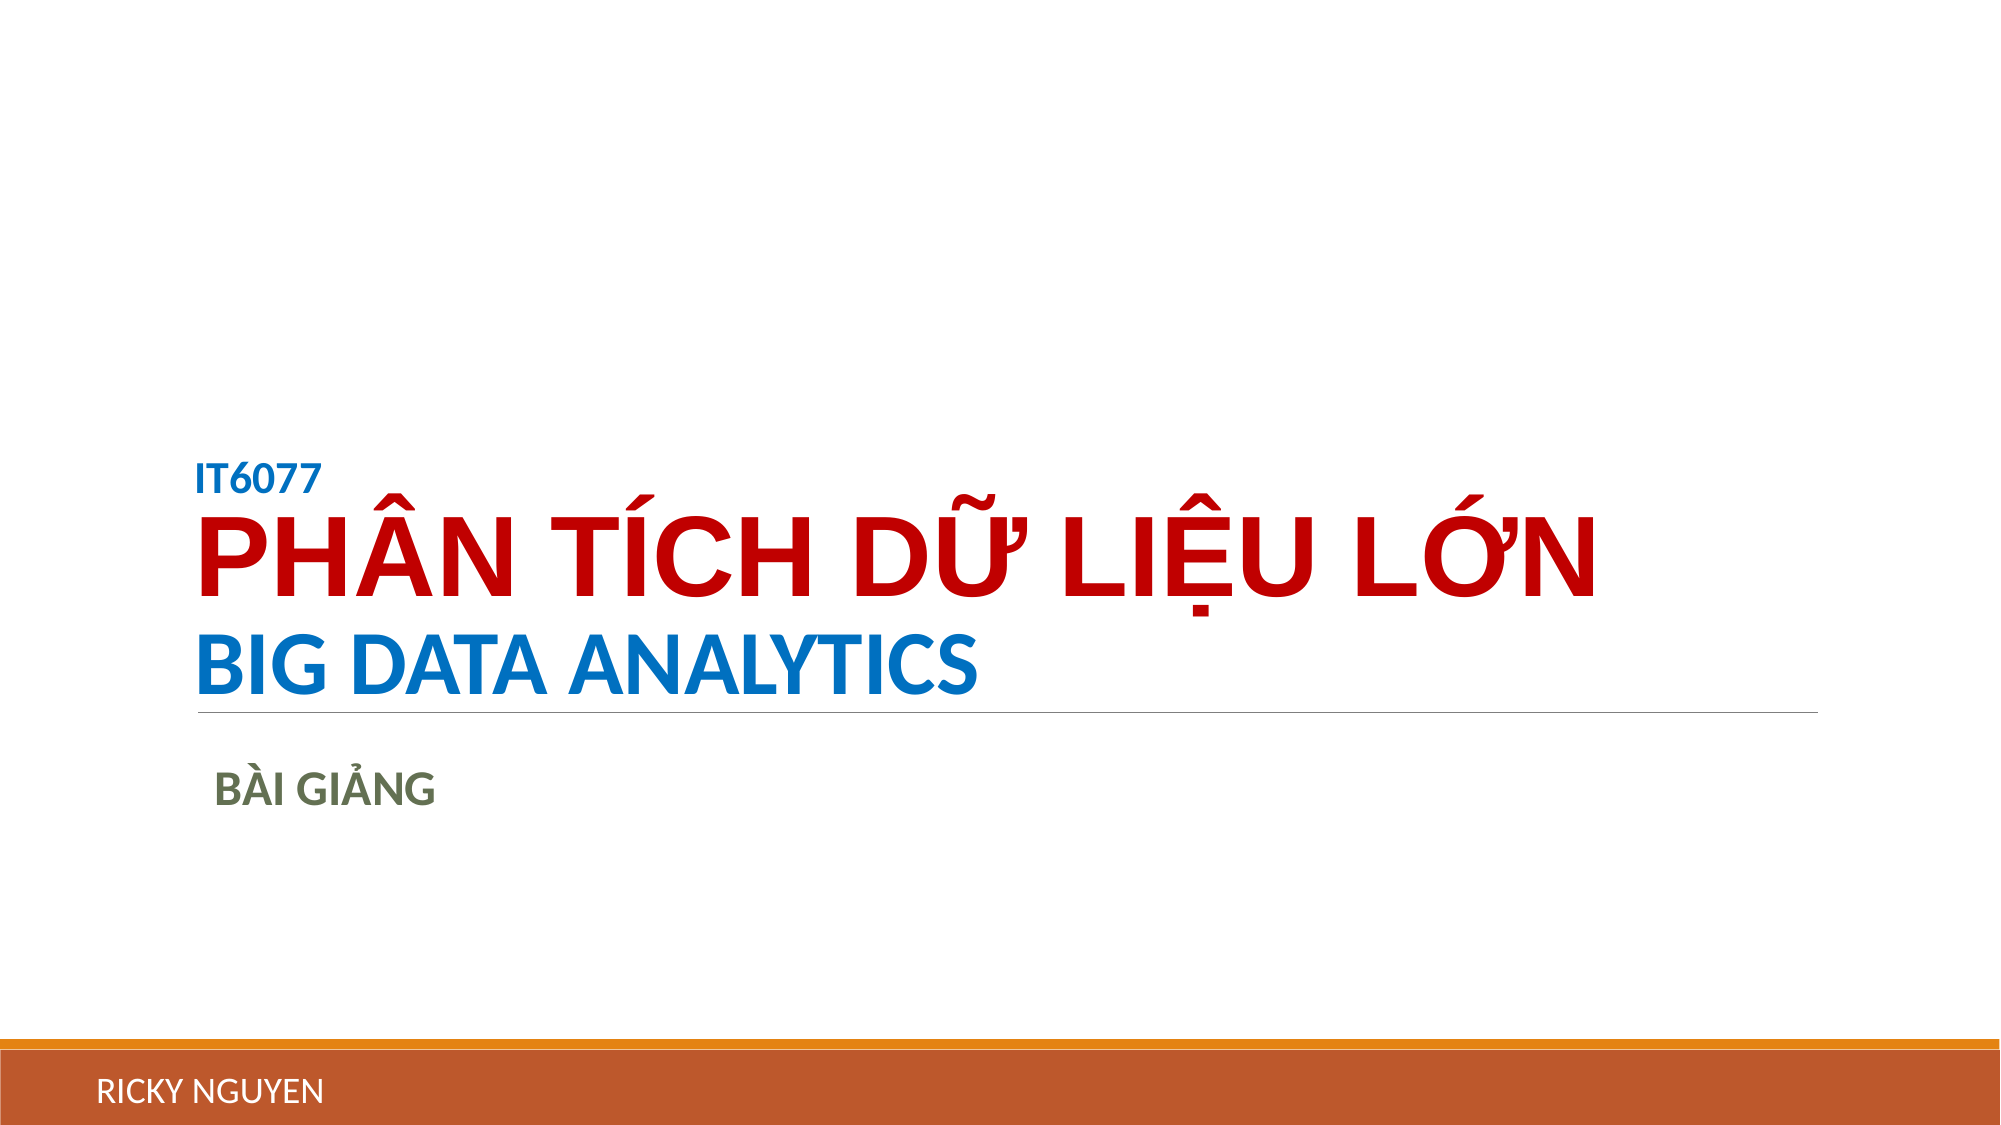

# IT6077 PHÂN TÍCH DỮ LIỆU LỚN BIG DATA ANALYTICS
BÀI GIẢNG
RICKY NGUYEN